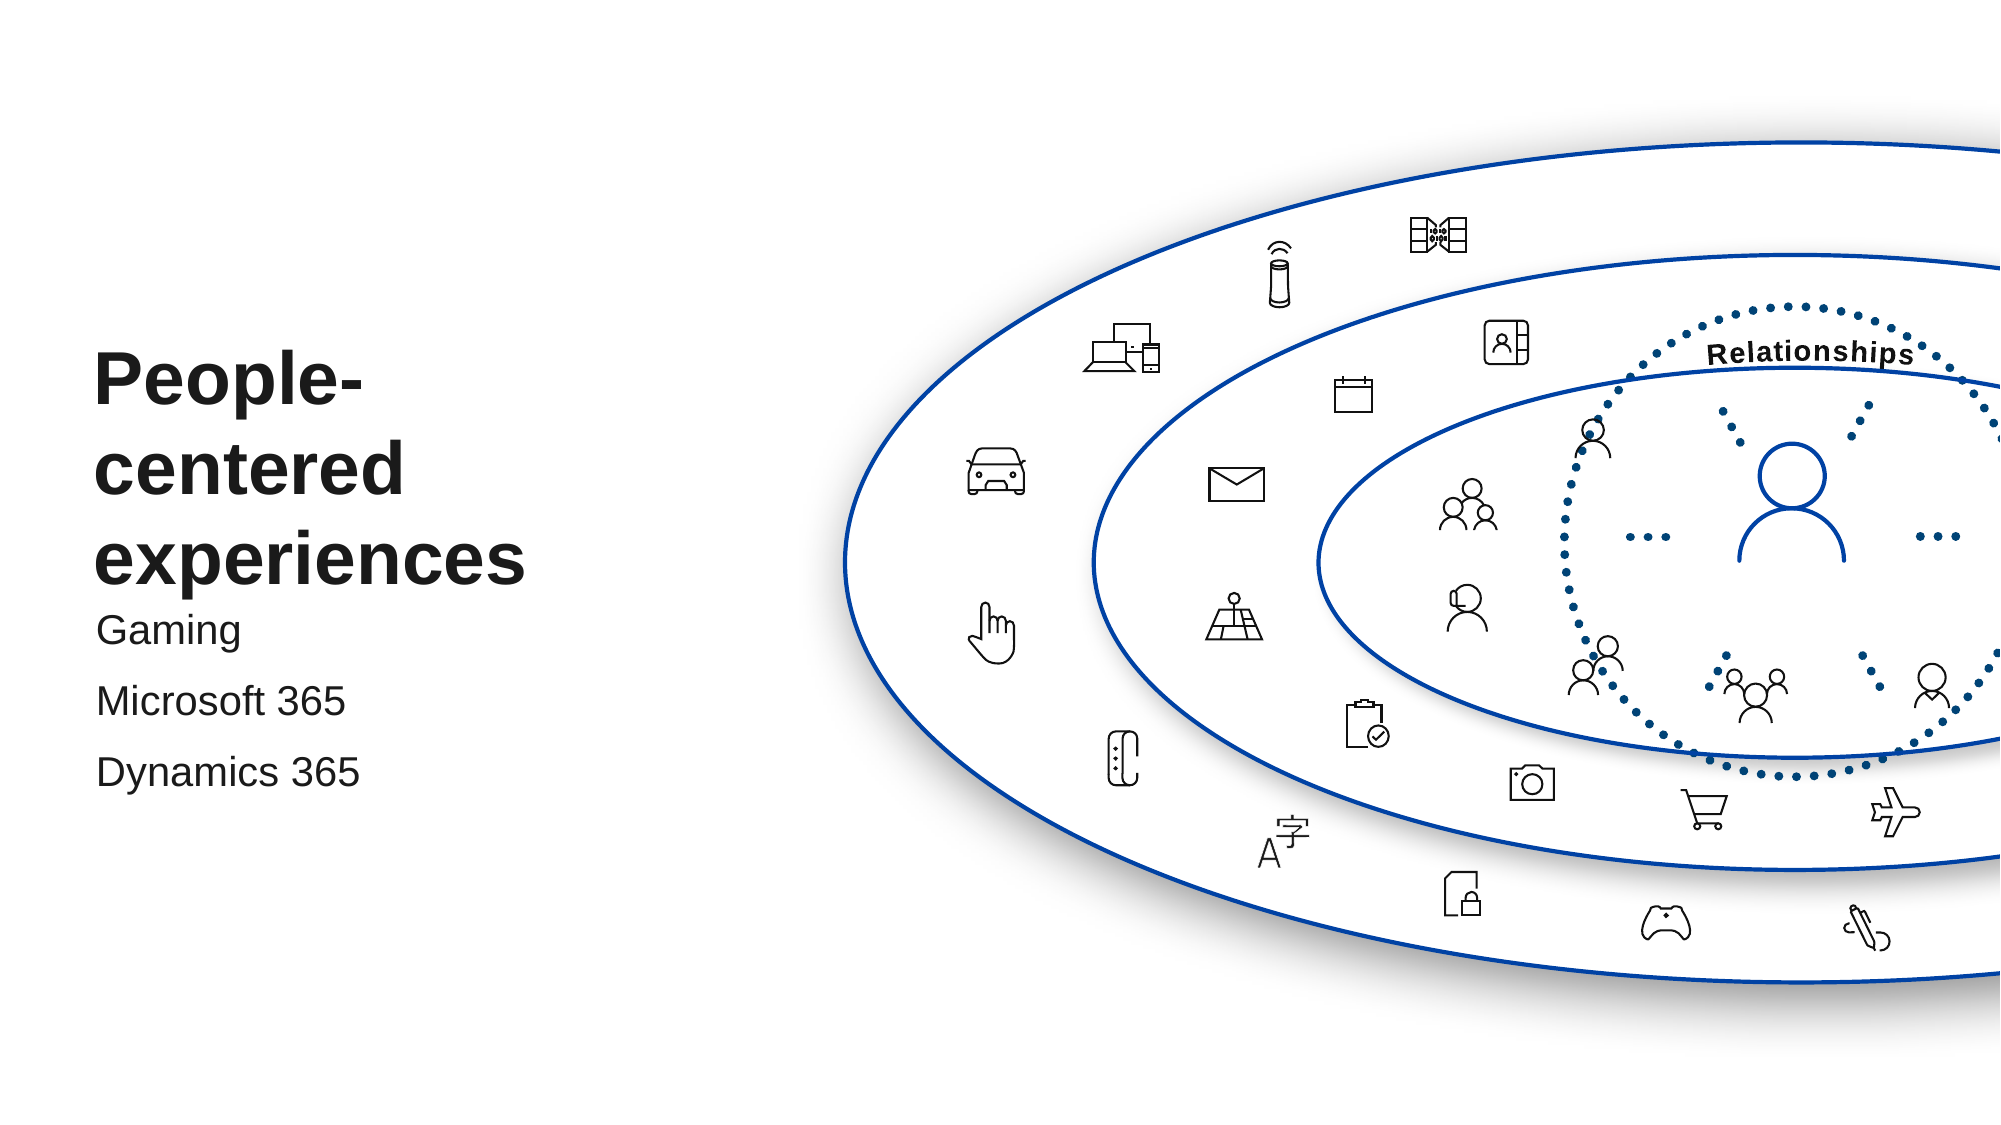

Multi-sense, multi-device

                 Activities & tasks

 Relationships

People-centered experiences

Gaming
Microsoft 365
Dynamics 365